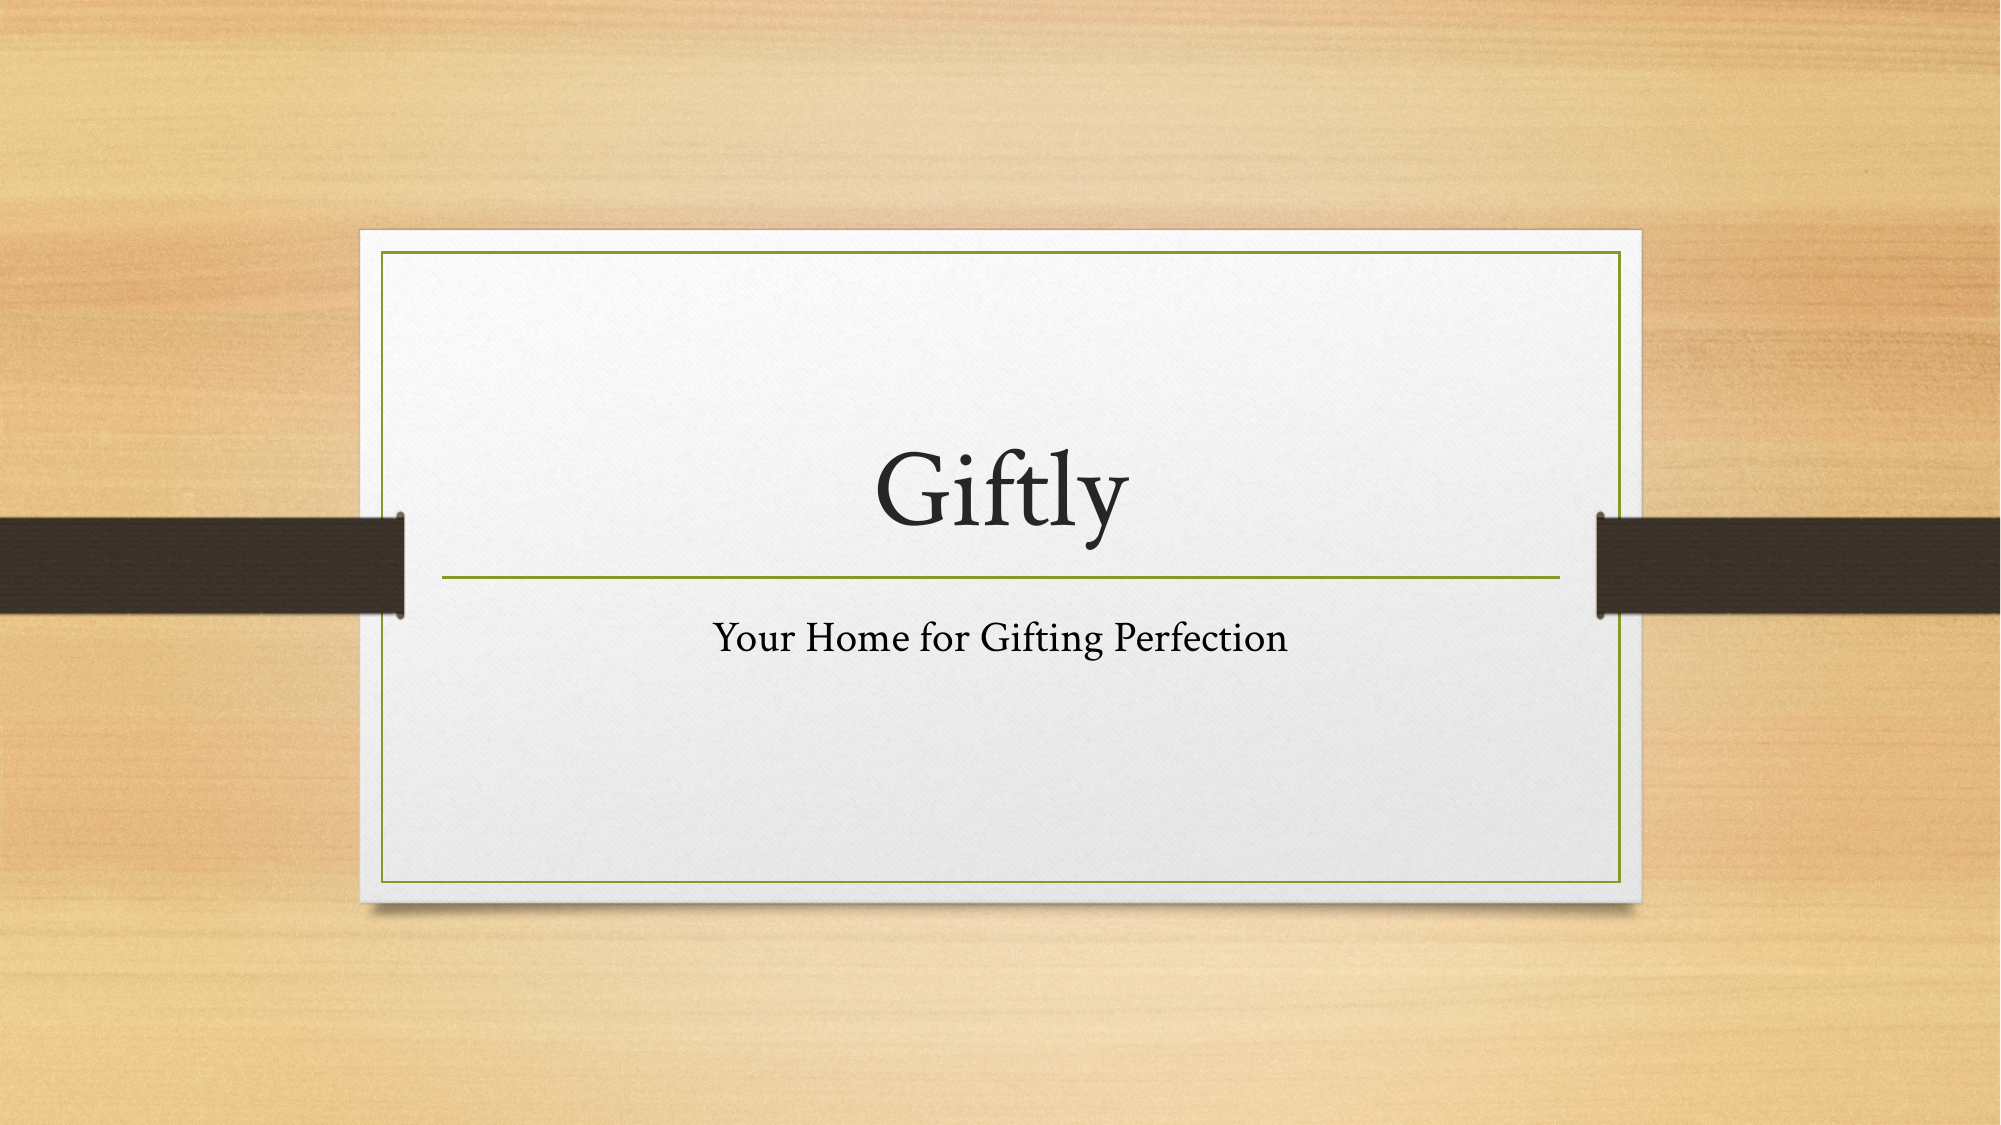

# Giftly
Your Home for Gifting Perfection